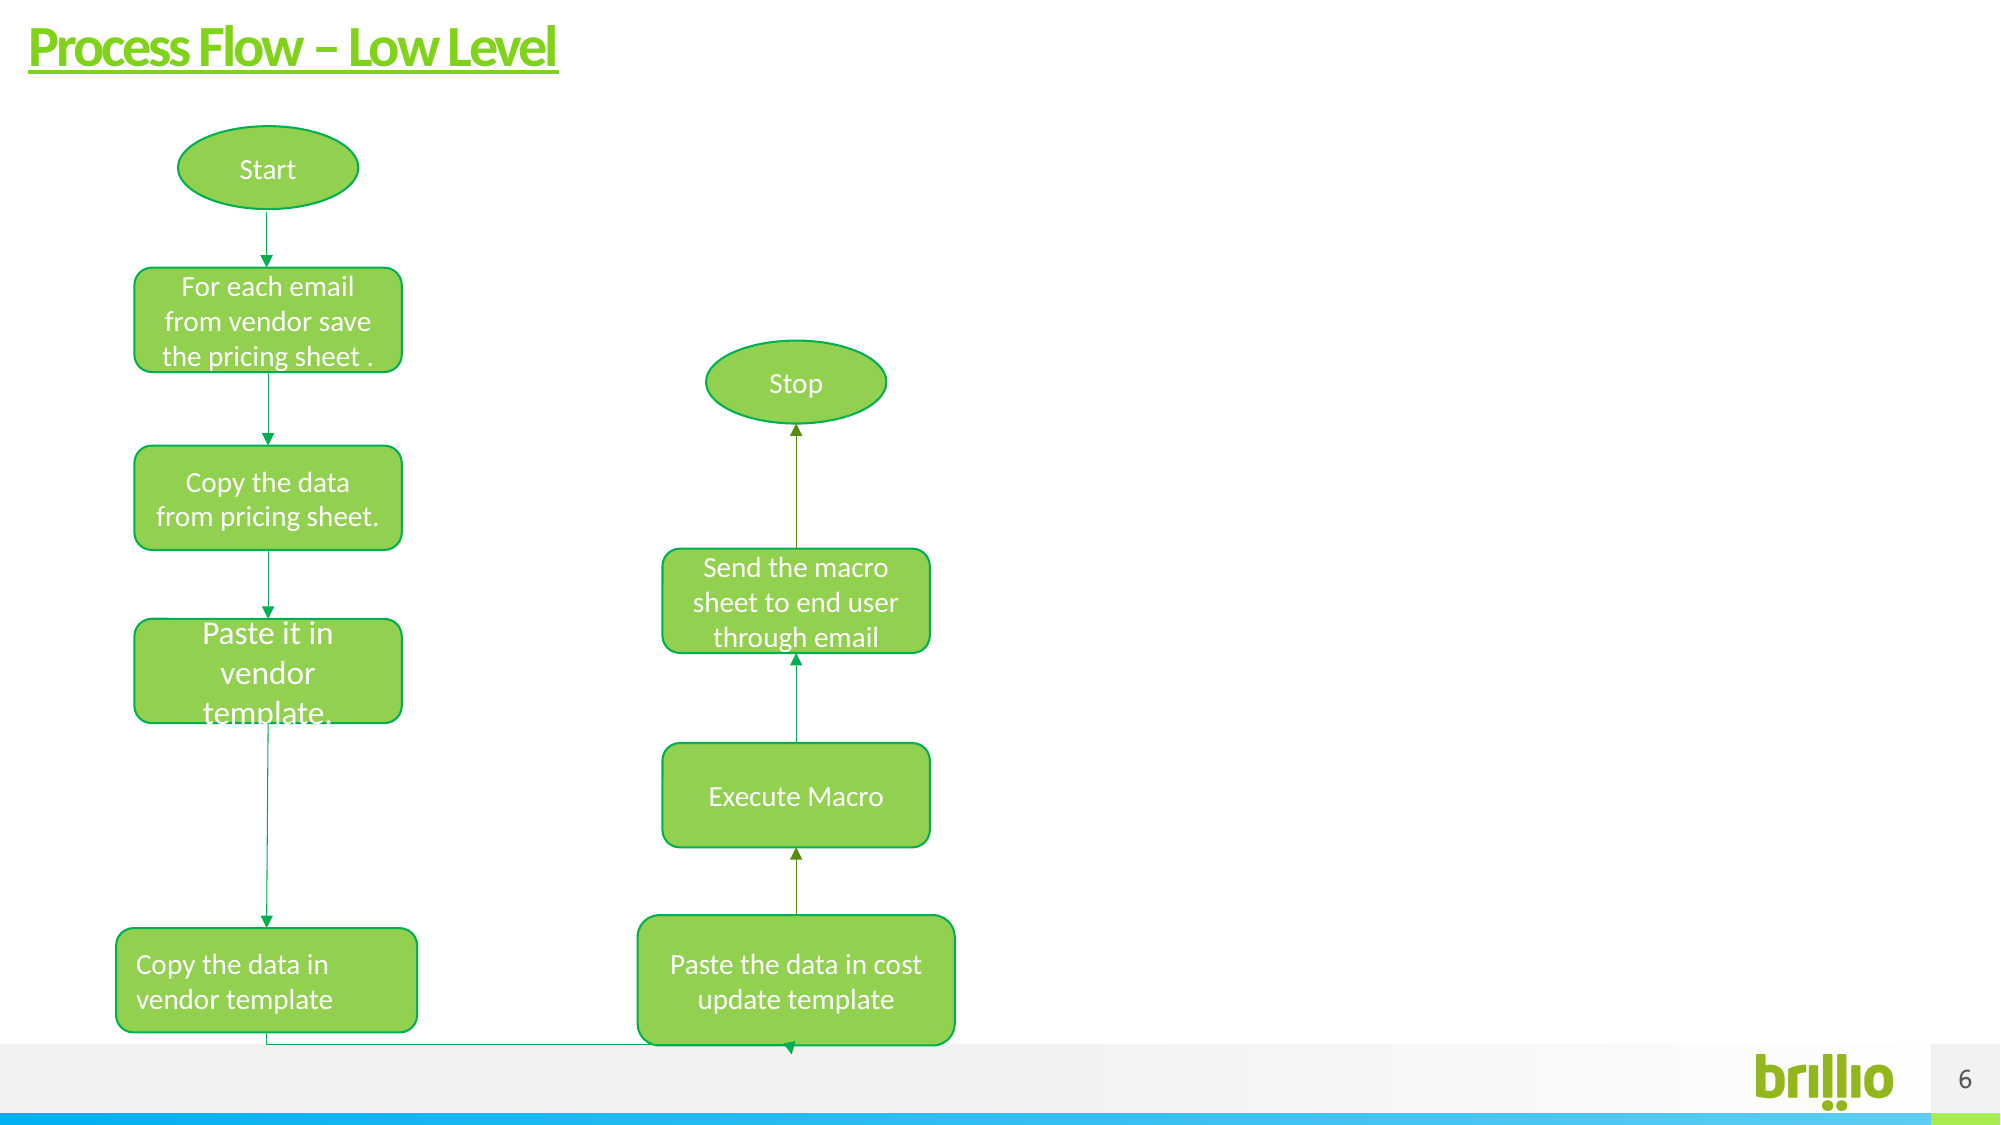

# Process Flow – Low Level
Start
For each email from vendor save the pricing sheet .
Stop
Copy the data from pricing sheet.
Send the macro sheet to end user through email
Paste it in vendor template.
Execute Macro
Paste the data in cost update template
Copy the data in vendor template
6